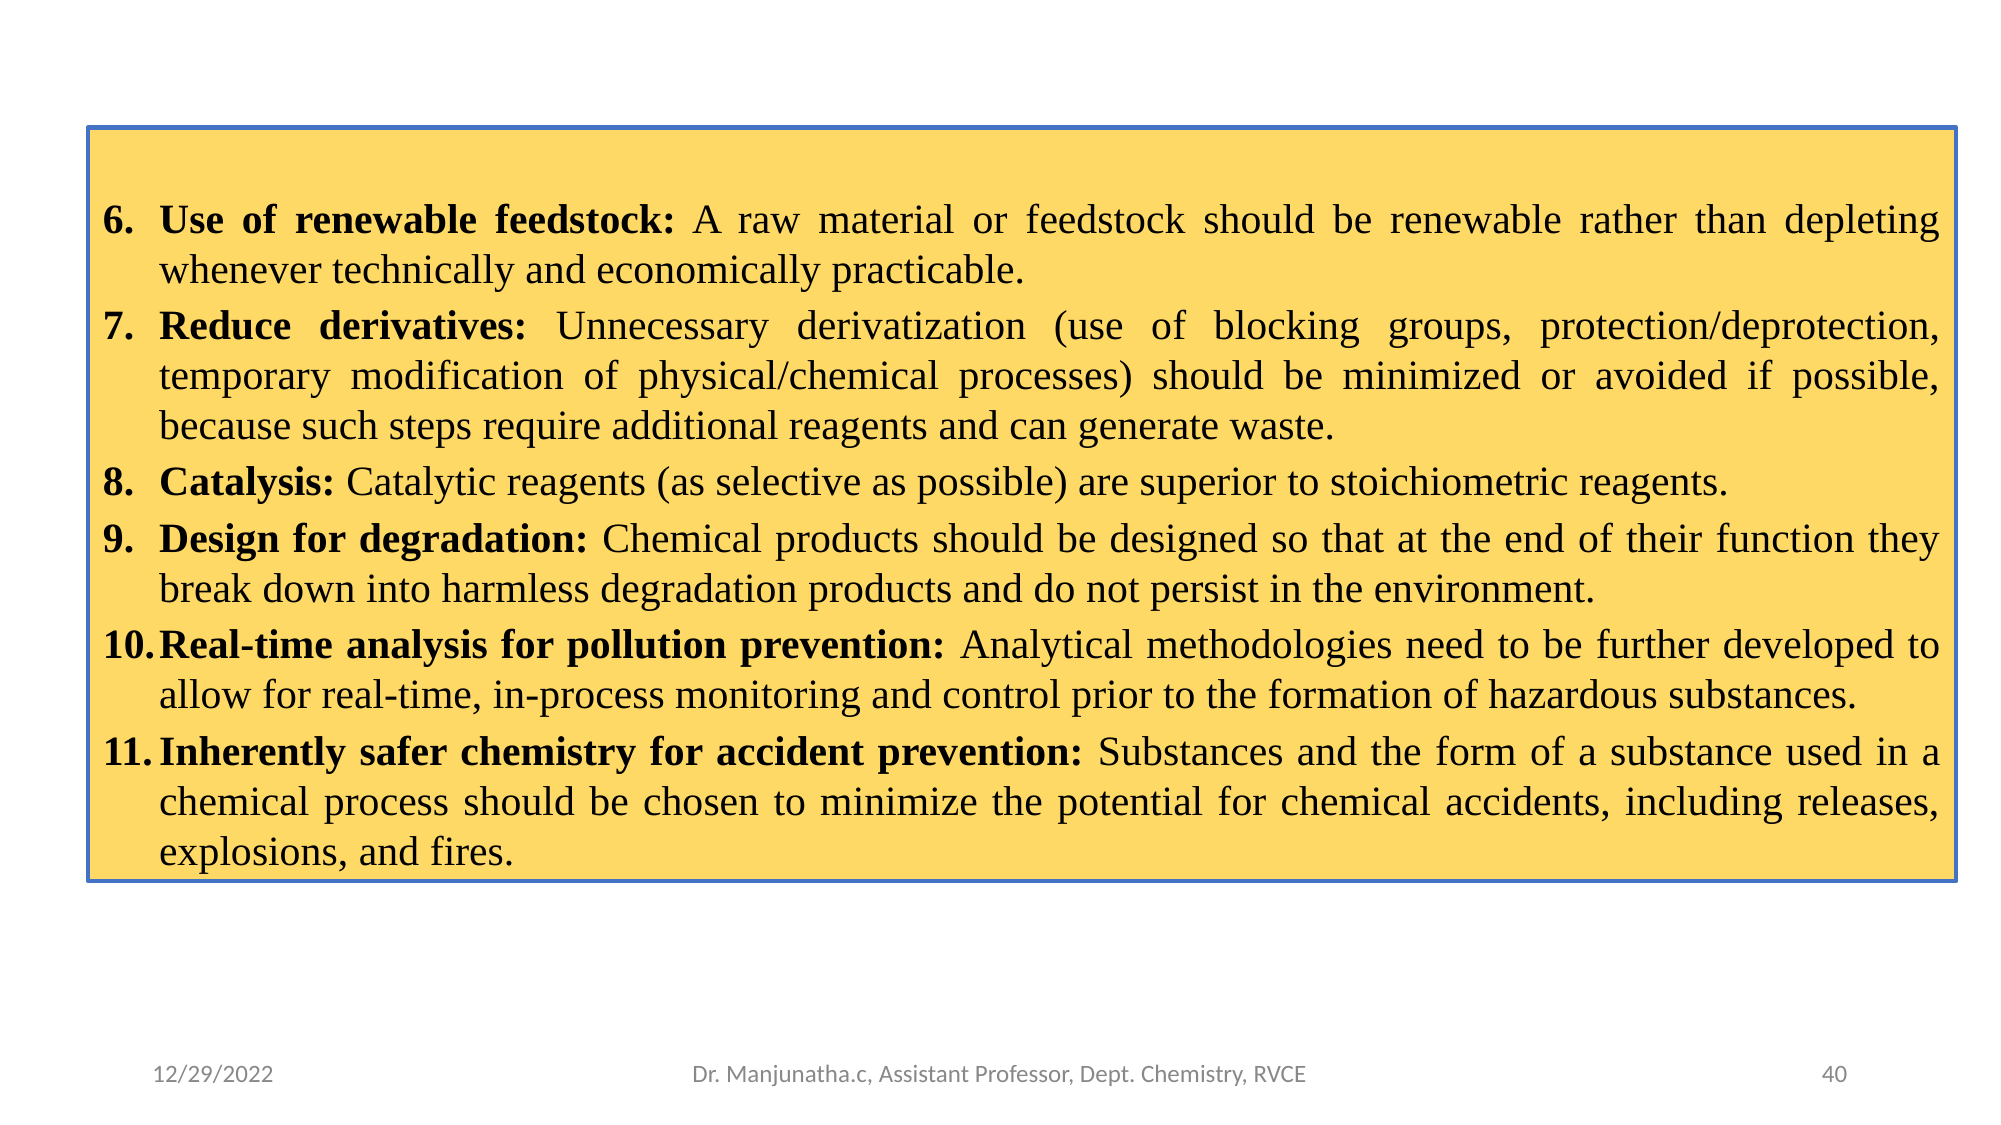

Use of renewable feedstock: A raw material or feedstock should be renewable rather than depleting whenever technically and economically practicable.
Reduce derivatives: Unnecessary derivatization (use of blocking groups, protection/deprotection, temporary modification of physical/chemical processes) should be minimized or avoided if possible, because such steps require additional reagents and can generate waste.
Catalysis: Catalytic reagents (as selective as possible) are superior to stoichiometric reagents.
Design for degradation: Chemical products should be designed so that at the end of their function they break down into harmless degradation products and do not persist in the environment.
Real-time analysis for pollution prevention: Analytical methodologies need to be further developed to allow for real-time, in-process monitoring and control prior to the formation of hazardous substances.
Inherently safer chemistry for accident prevention: Substances and the form of a substance used in a chemical process should be chosen to minimize the potential for chemical accidents, including releases, explosions, and fires.
12/29/2022
Dr. Manjunatha.c, Assistant Professor, Dept. Chemistry, RVCE
40